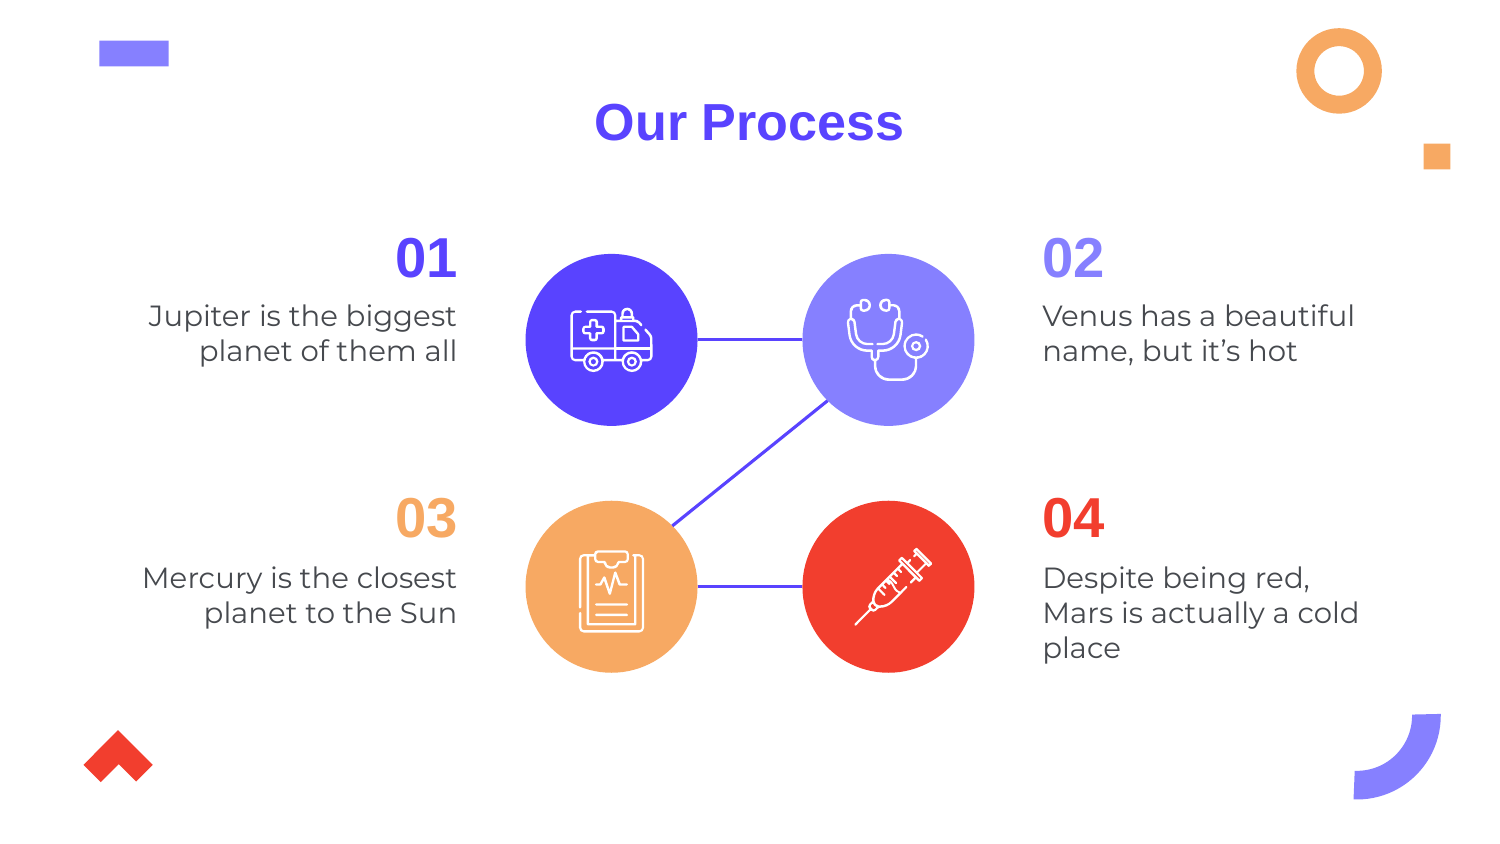

# Our Process
02
01

Venus has a beautiful name, but it’s hot

Jupiter is the biggest planet of them all

03
04

Mercury is the closest planet to the Sun
Despite being red, Mars is actually a cold place